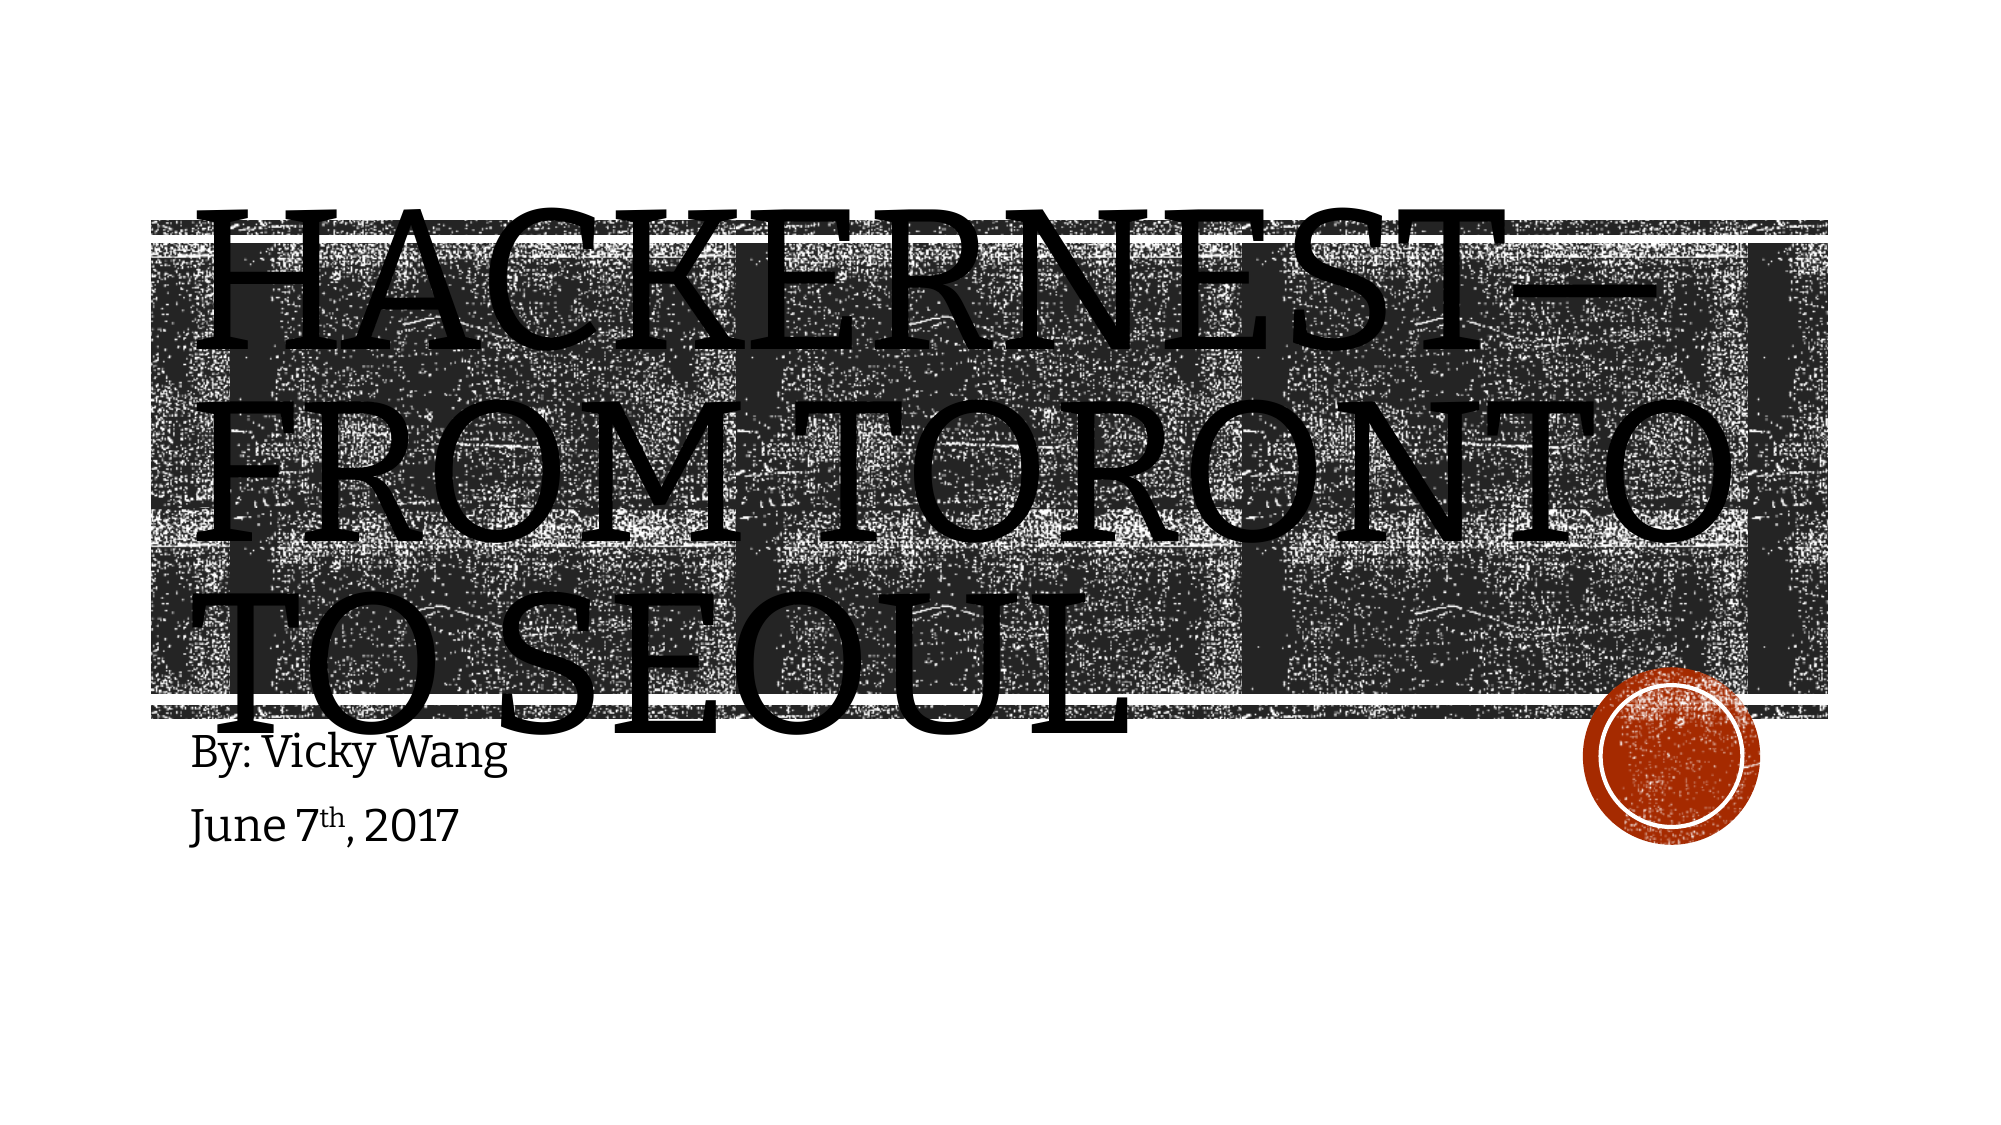

# HackerNEST—From Toronto to Seoul
By: Vicky Wang
June 7th, 2017